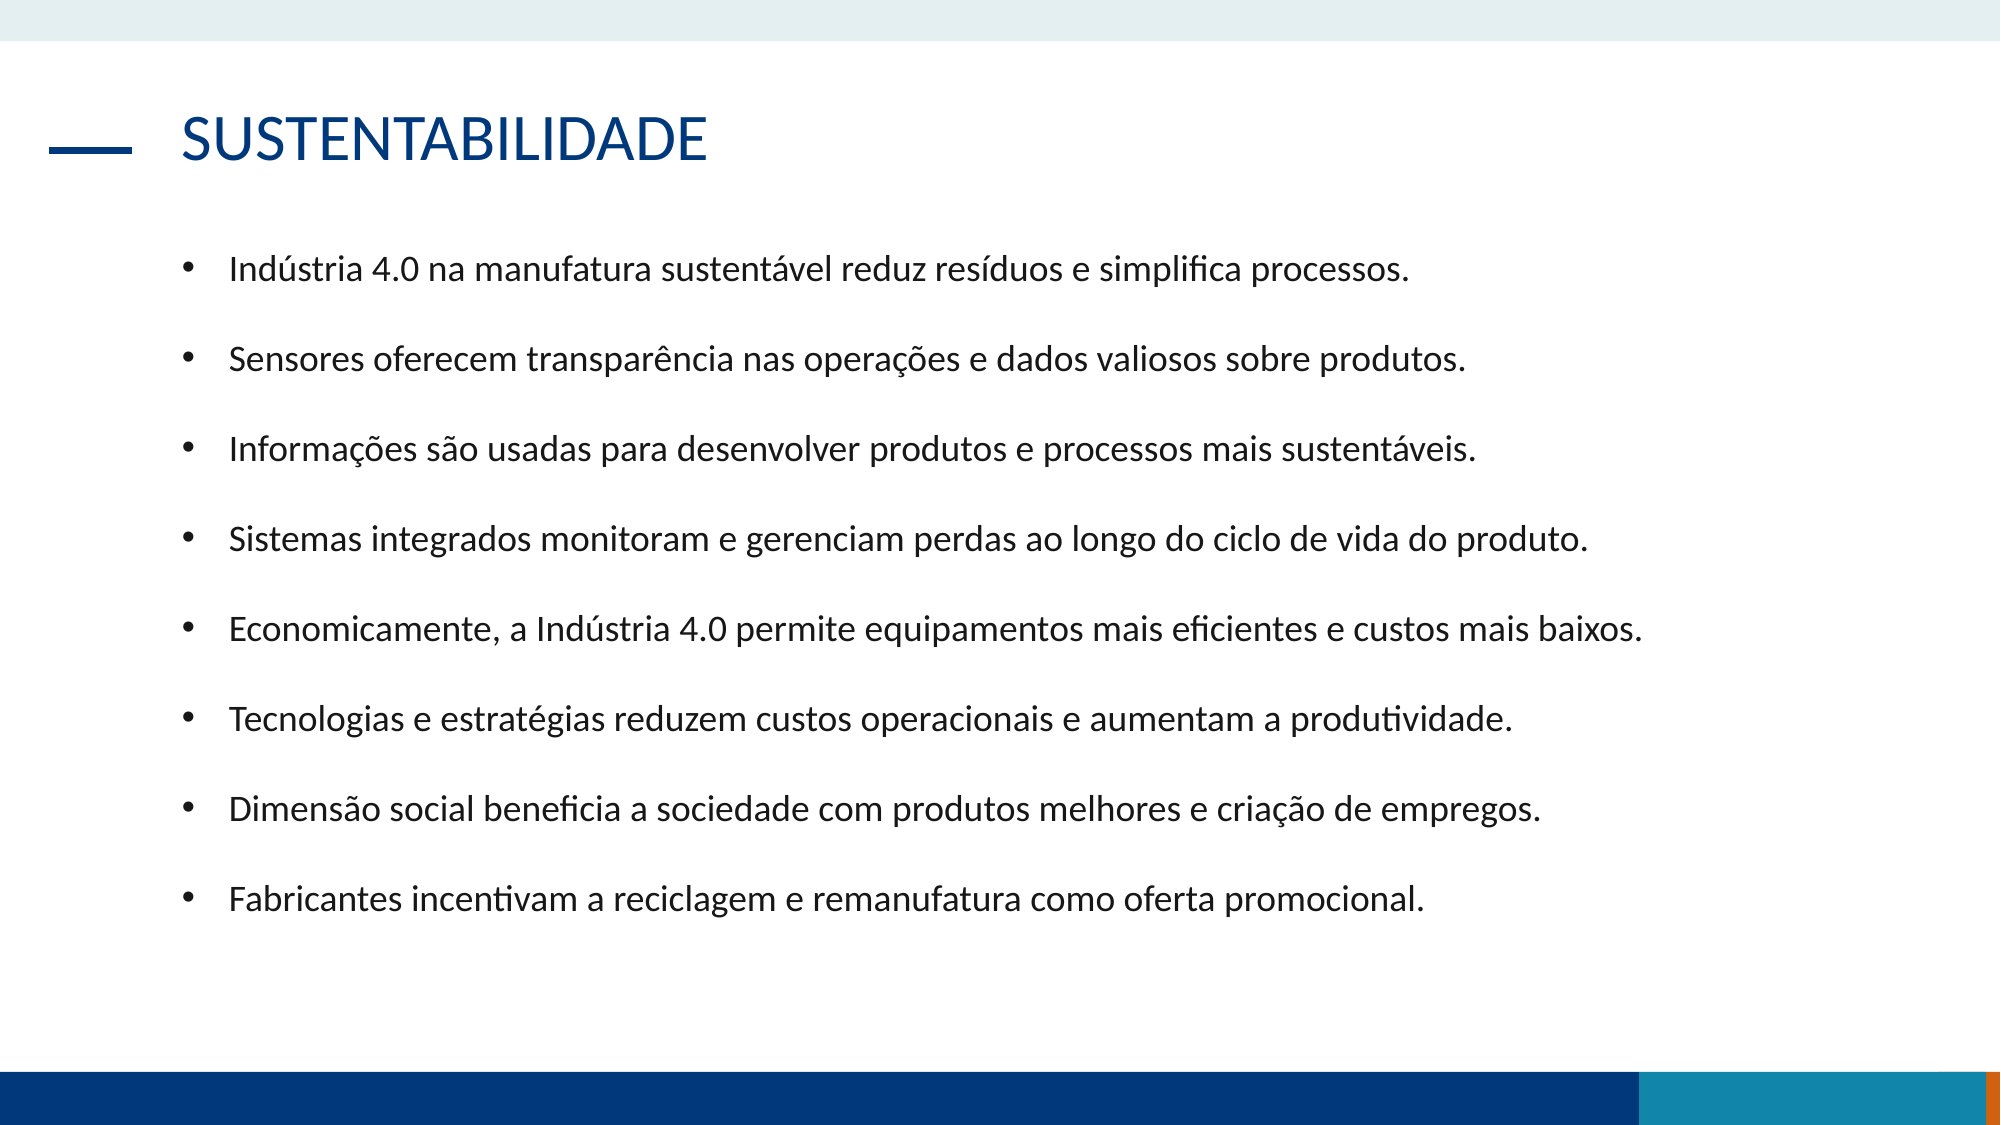

SUSTENTABILIDADE
Indústria 4.0 na manufatura sustentável reduz resíduos e simplifica processos.

Sensores oferecem transparência nas operações e dados valiosos sobre produtos.

Informações são usadas para desenvolver produtos e processos mais sustentáveis.

Sistemas integrados monitoram e gerenciam perdas ao longo do ciclo de vida do produto.

Economicamente, a Indústria 4.0 permite equipamentos mais eficientes e custos mais baixos.

Tecnologias e estratégias reduzem custos operacionais e aumentam a produtividade.

Dimensão social beneficia a sociedade com produtos melhores e criação de empregos.

Fabricantes incentivam a reciclagem e remanufatura como oferta promocional.